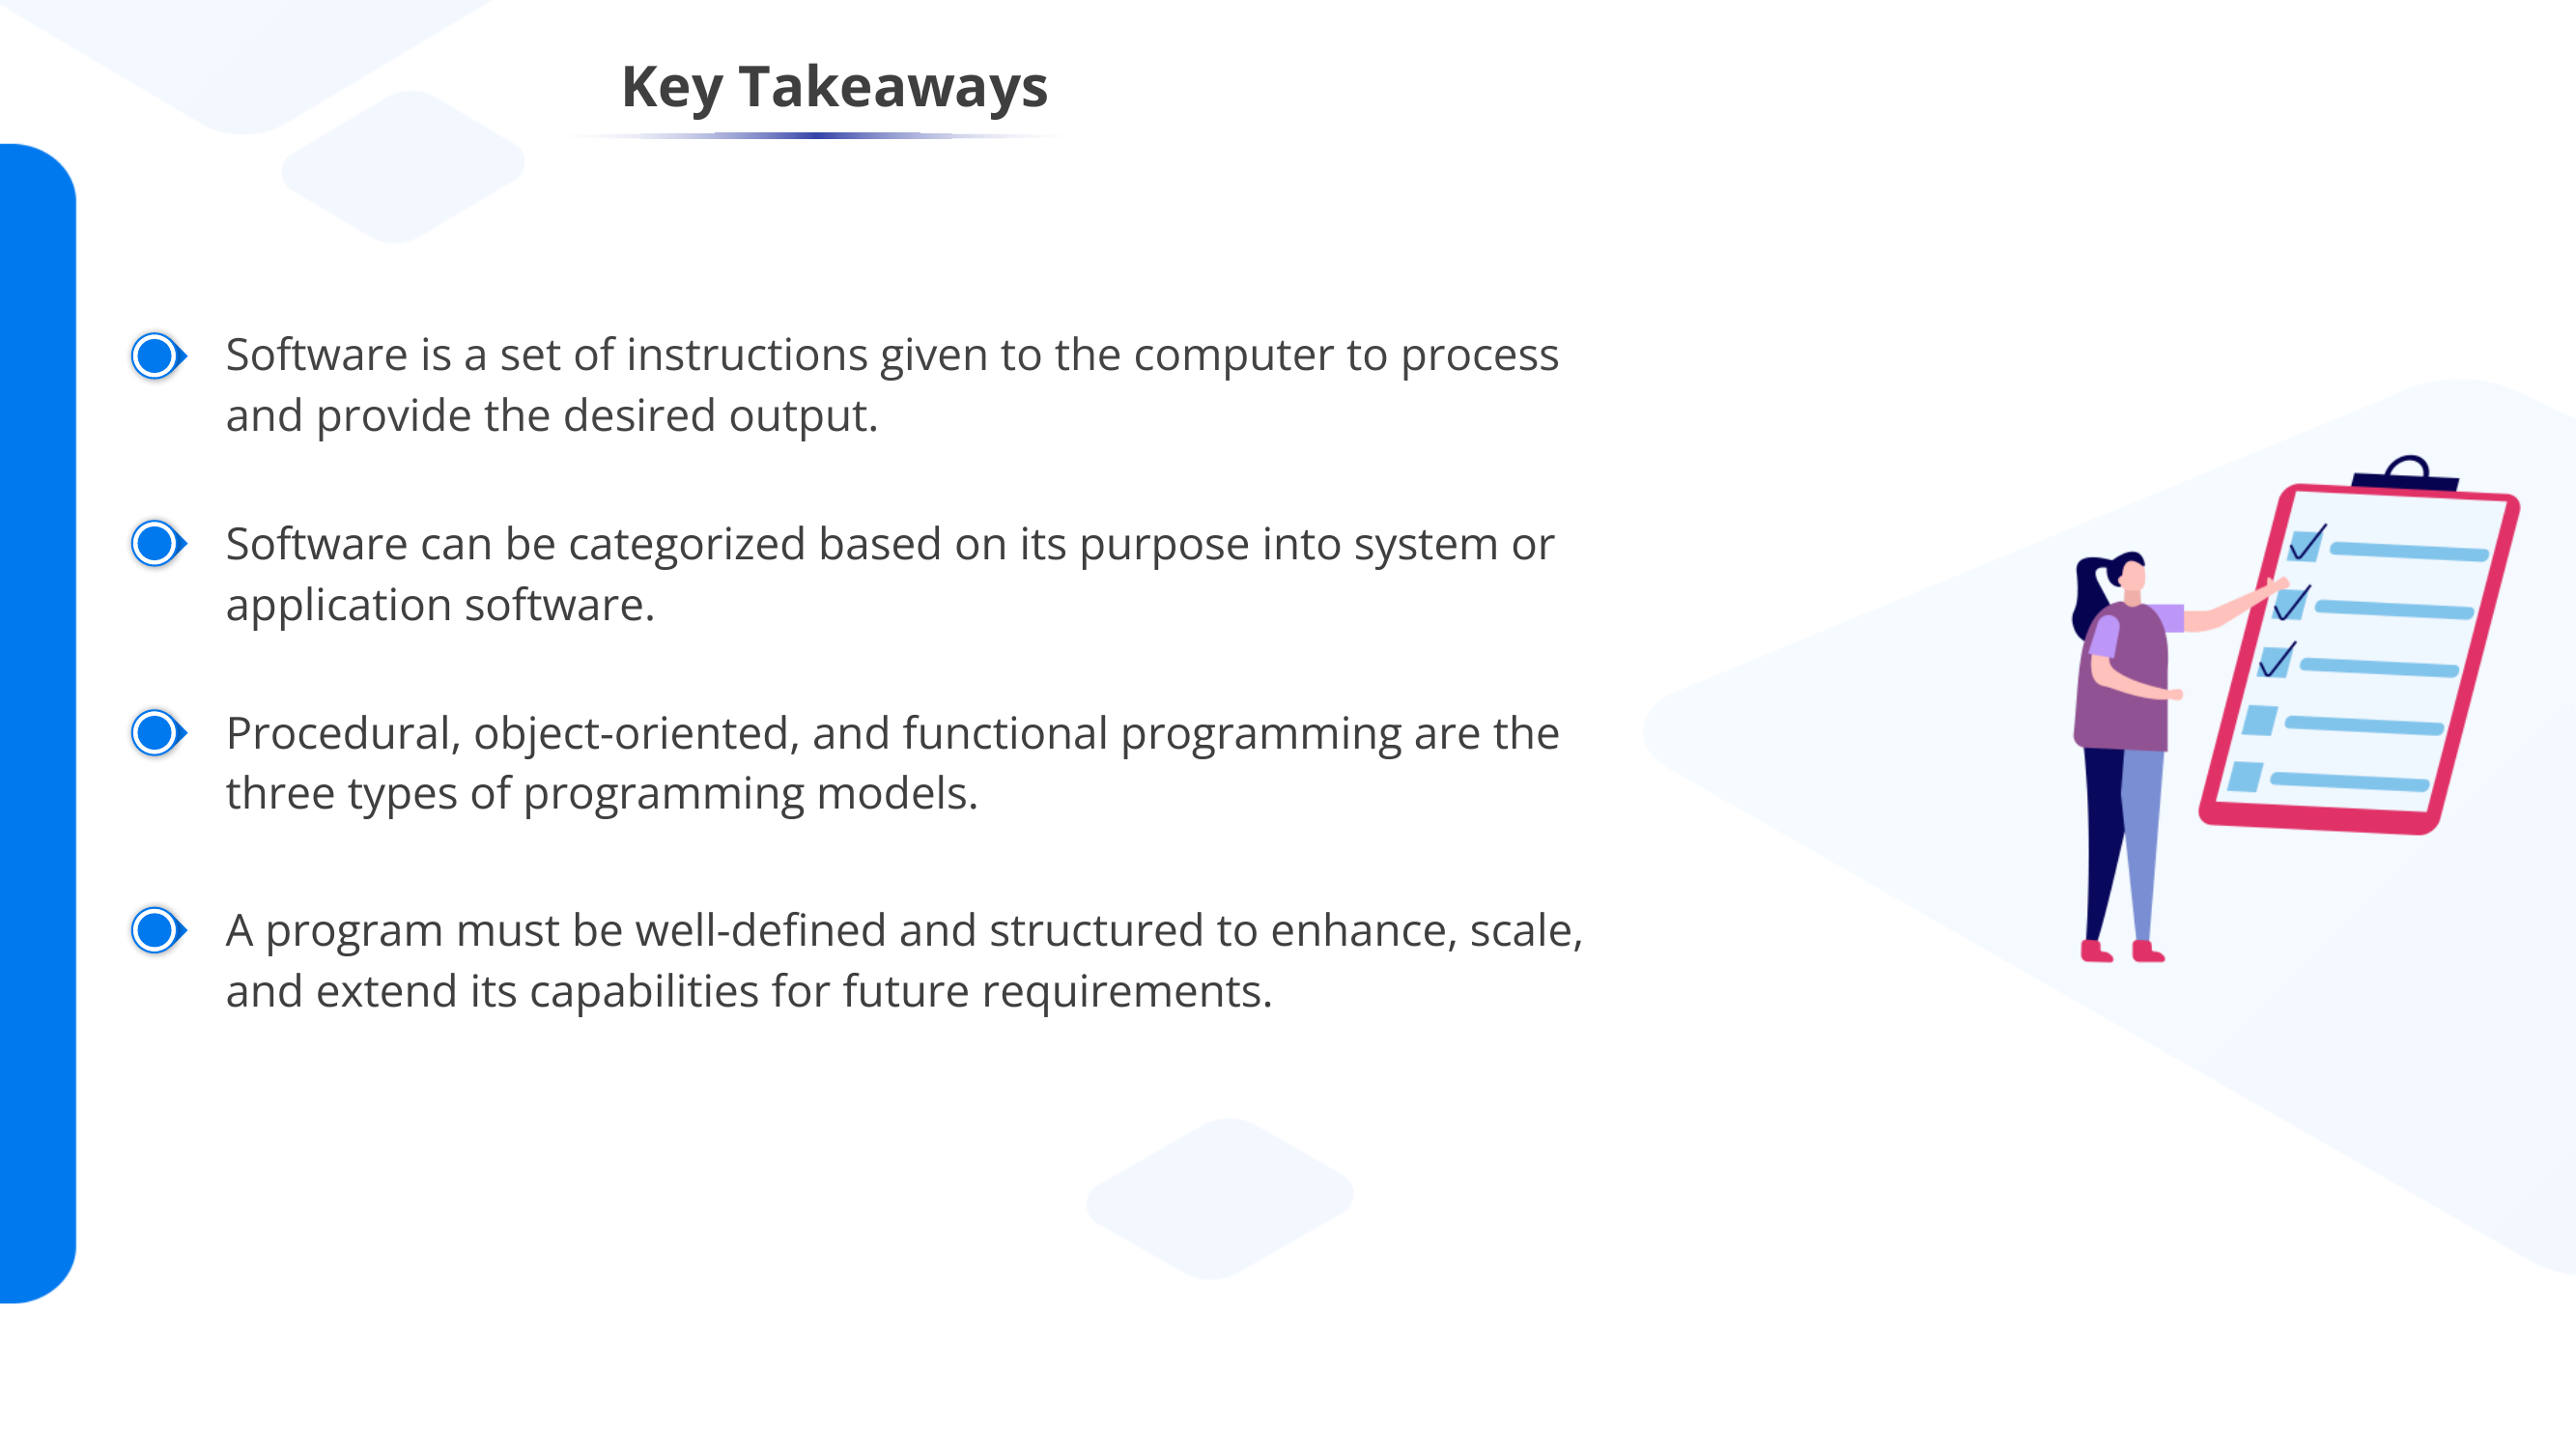

Software is a set of instructions given to the computer to process and provide the desired output.

Software can be categorized based on its purpose into system or application software.

Procedural, object-oriented, and functional programming are the three types of programming models.

A program must be well-defined and structured to enhance, scale, and extend its capabilities for future requirements.